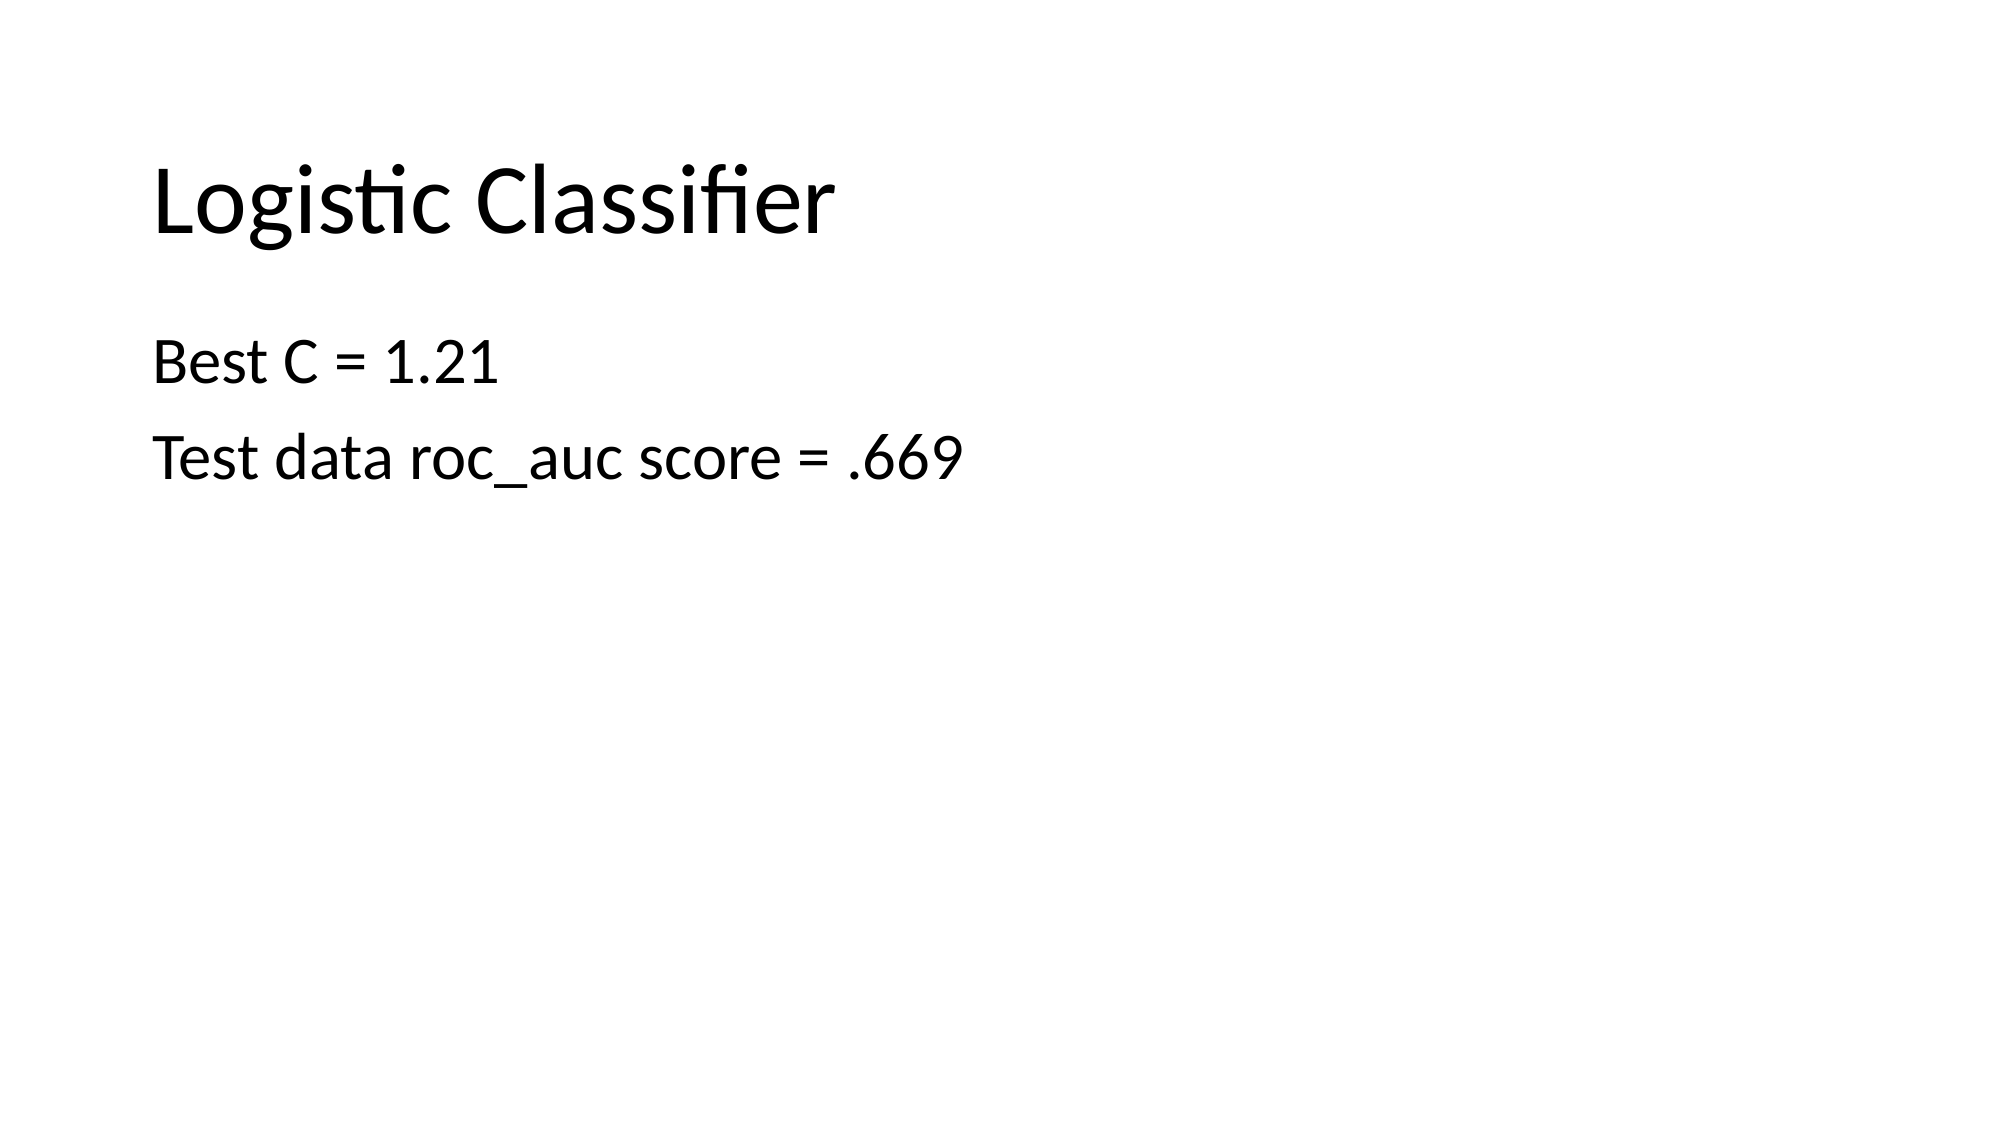

# Logistic Classifier
Best C = 1.21
Test data roc_auc score = .669